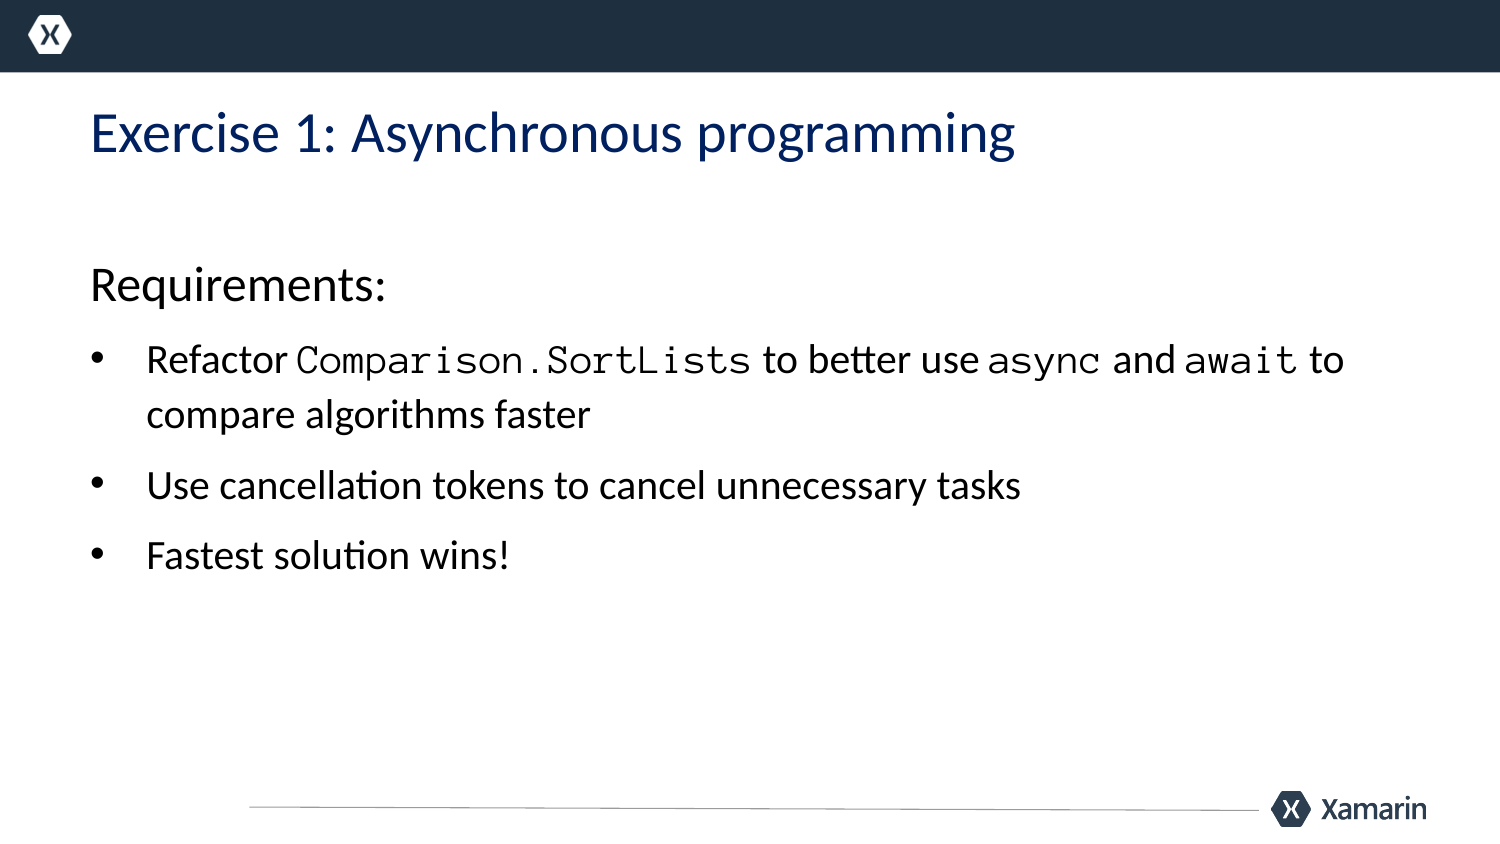

# Exercise 1: Asynchronous programming
Requirements:
Refactor Comparison.SortLists to better use async and await to compare algorithms faster
Use cancellation tokens to cancel unnecessary tasks
Fastest solution wins!